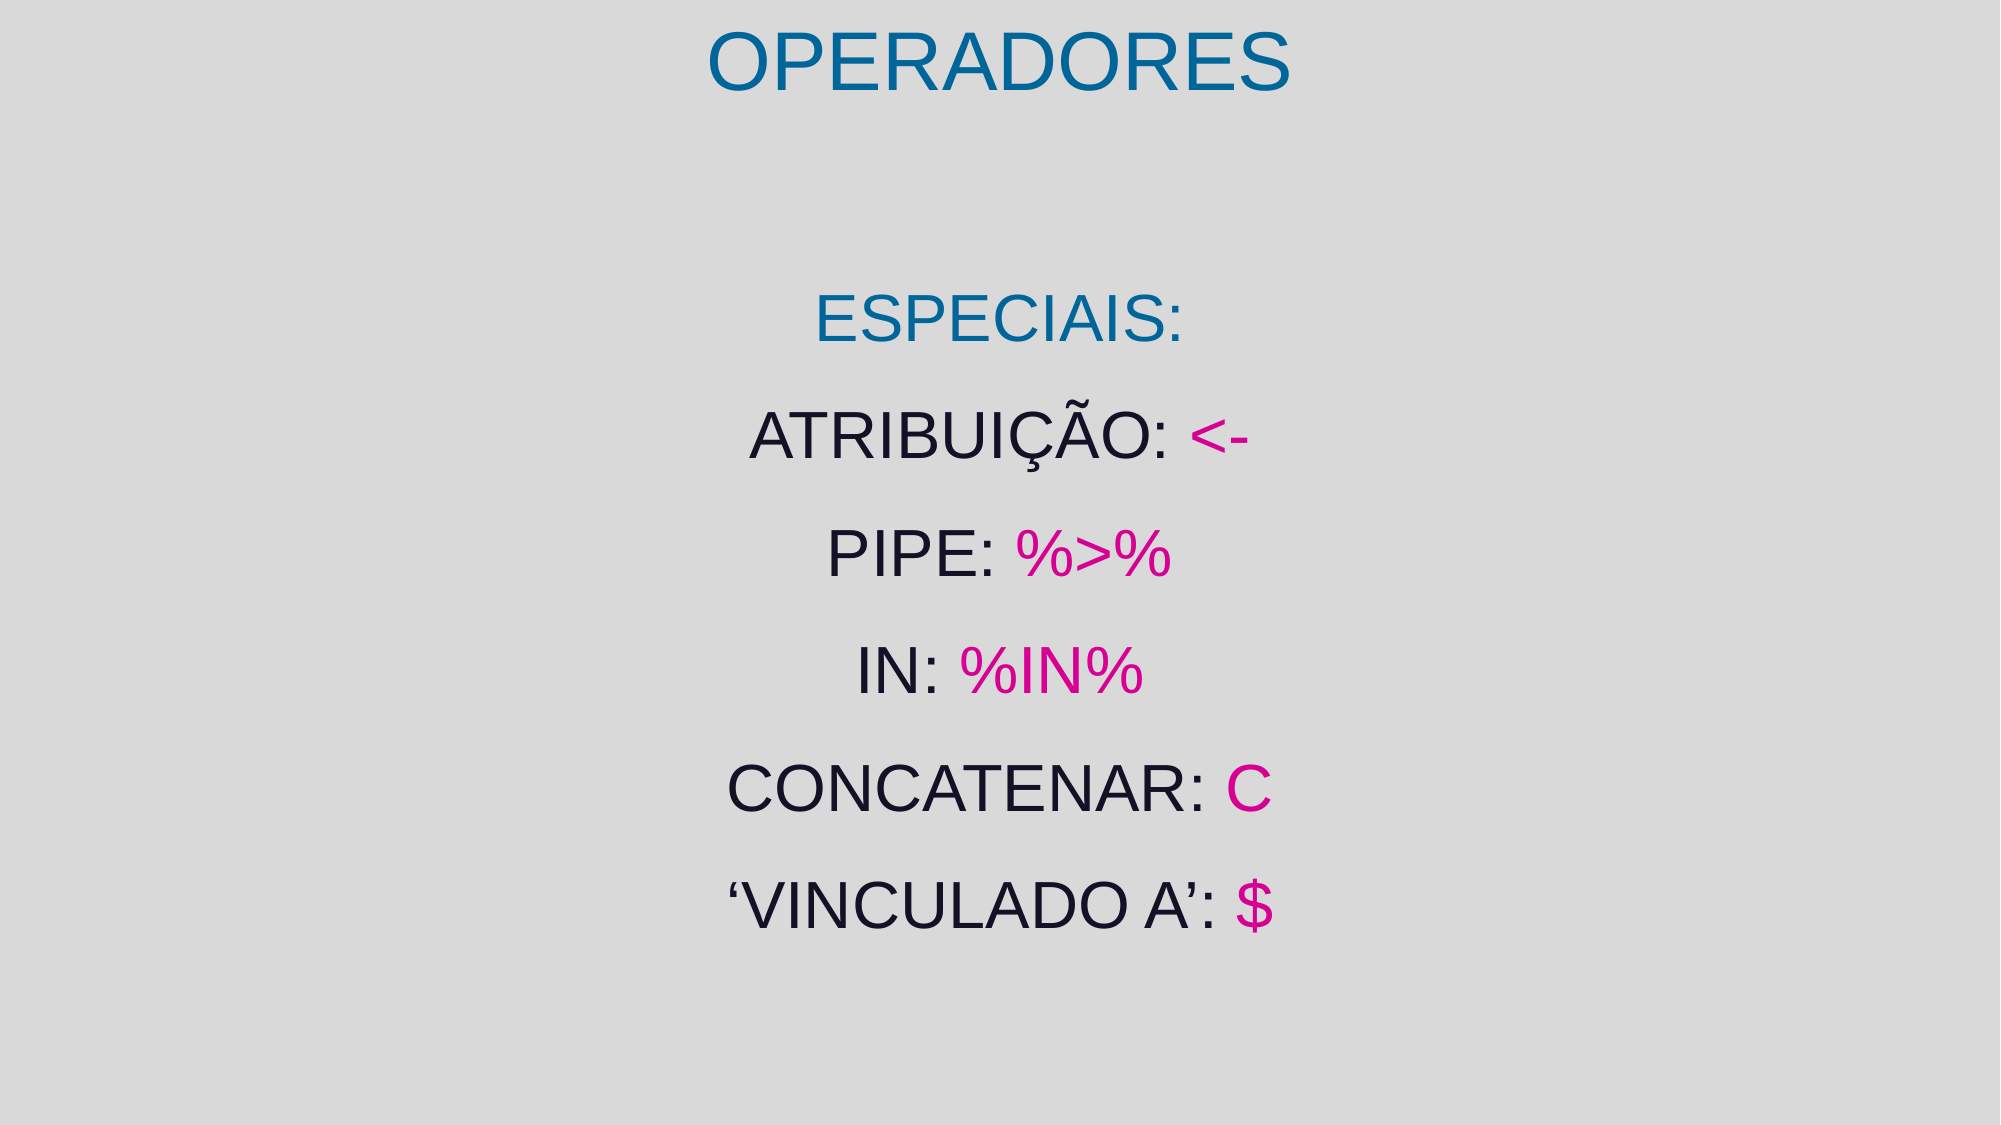

operadores
especiais:
atribuição: <-
pipe: %>%
in: %in%
concatenar: c
‘vinculado a’: $